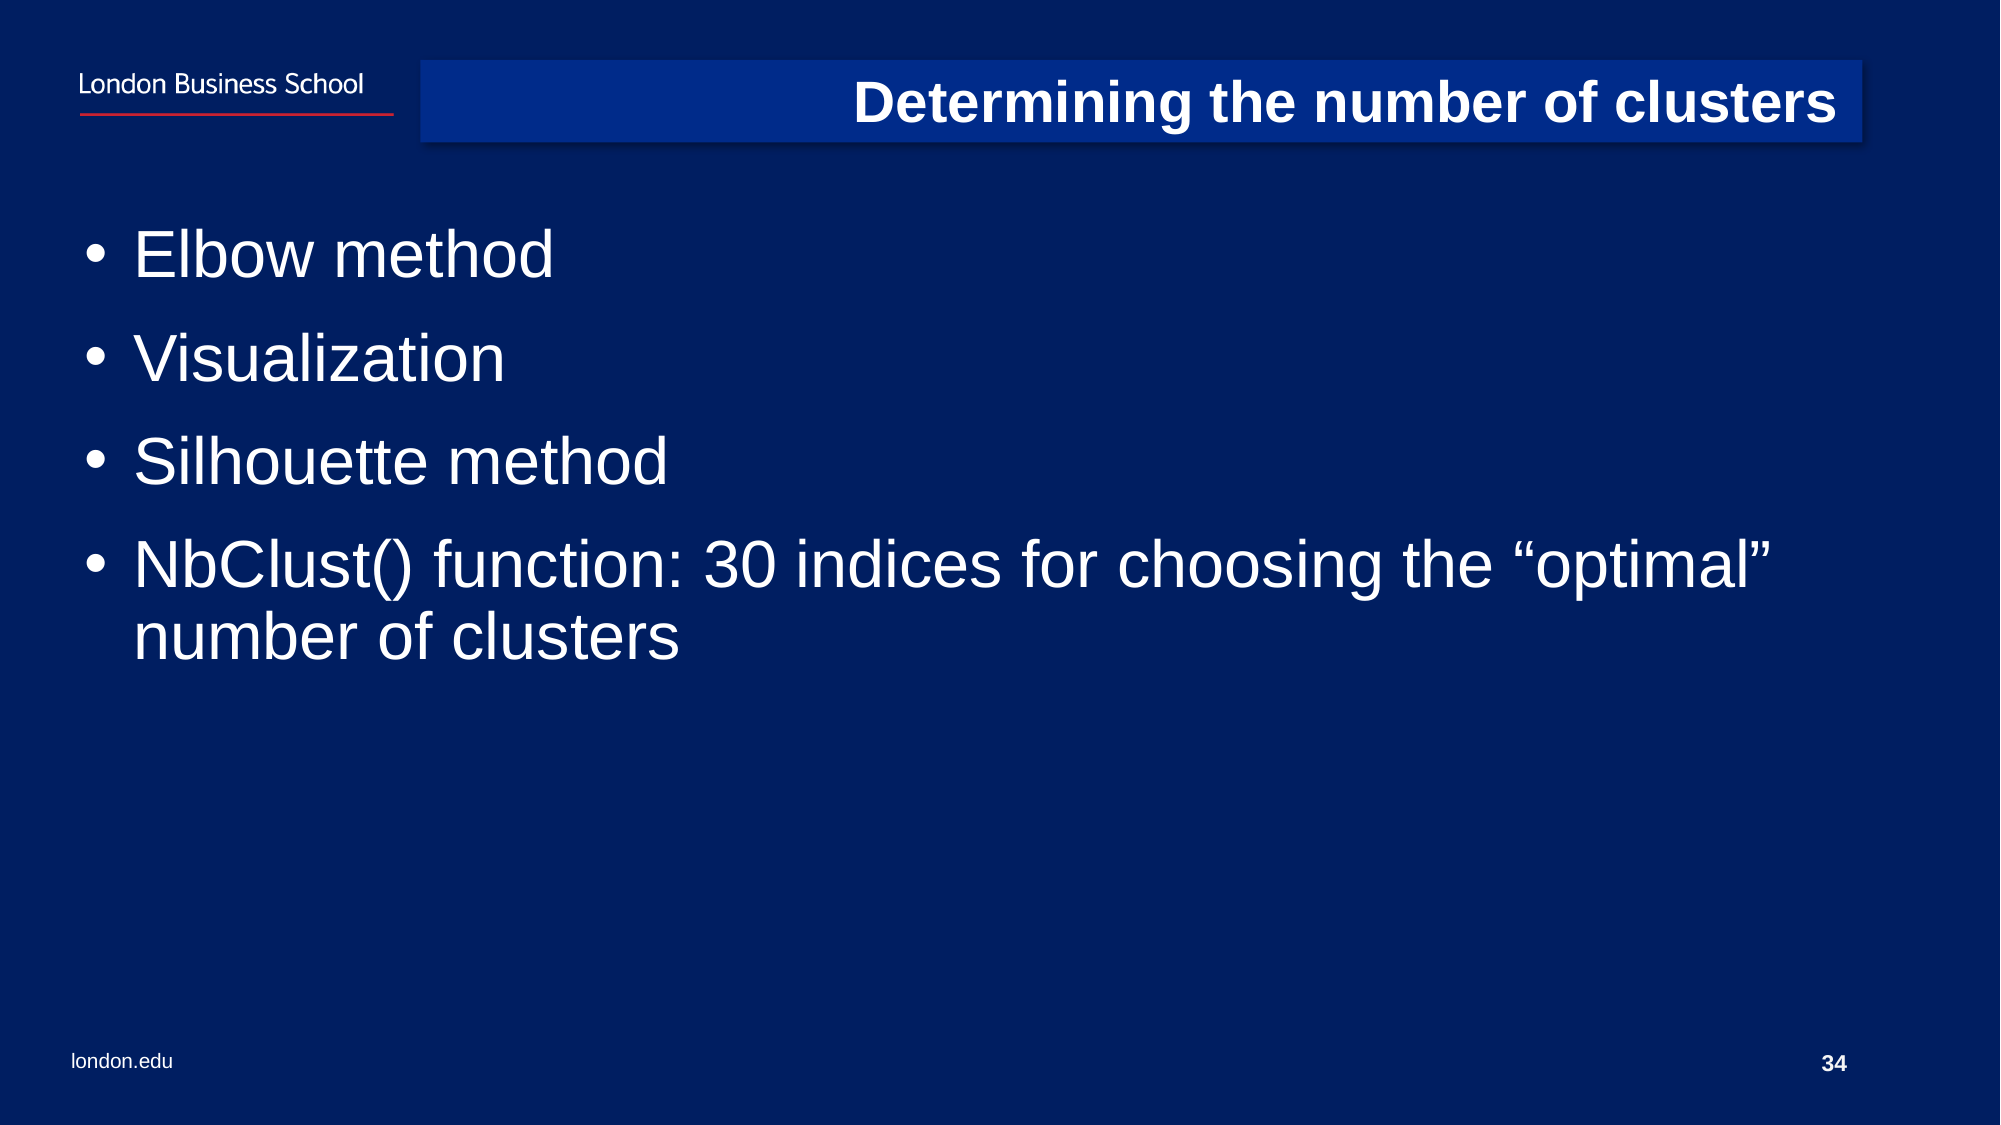

# Determining the number of clusters
Elbow method
Visualization
Silhouette method
NbClust() function: 30 indices for choosing the “optimal” number of clusters